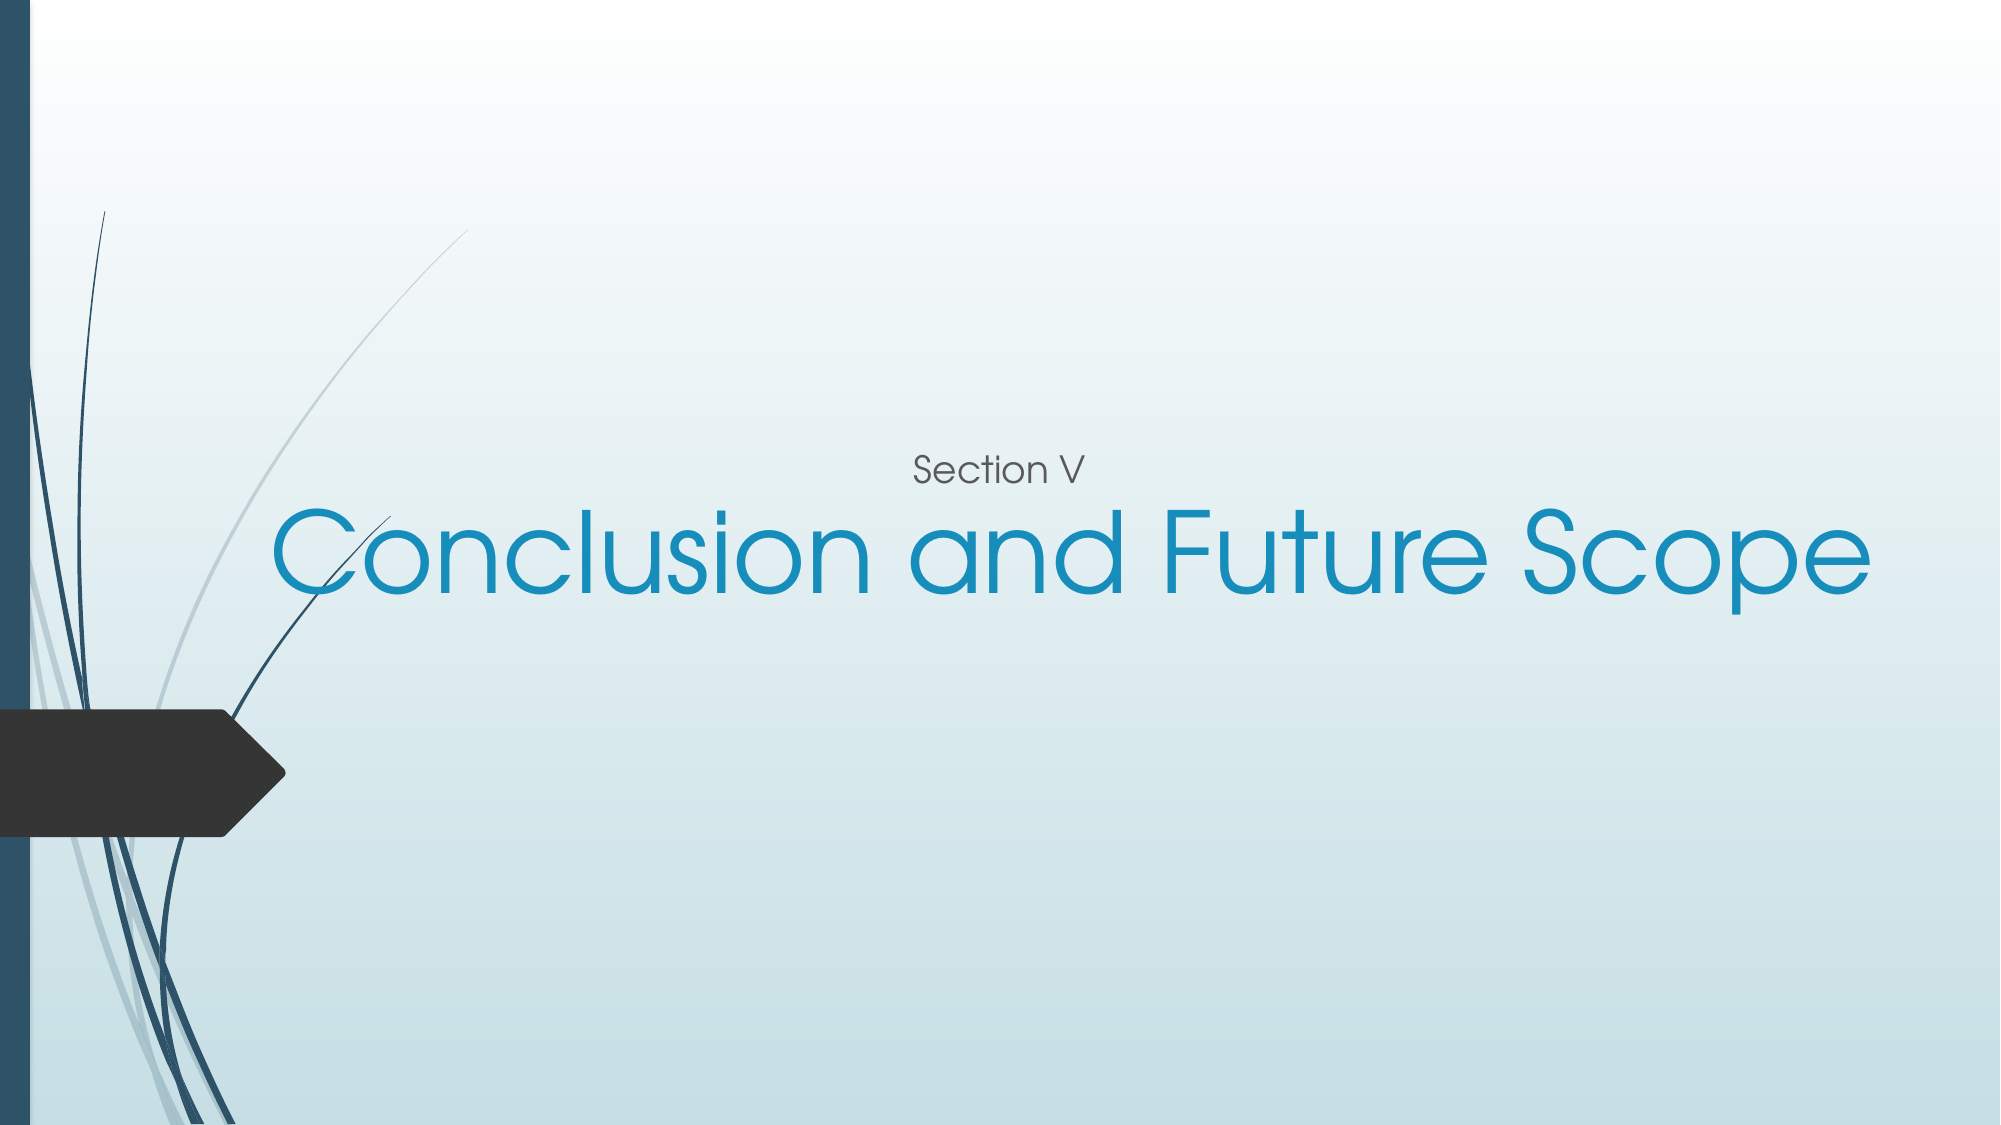

# Conclusion and Future Scope
Section V